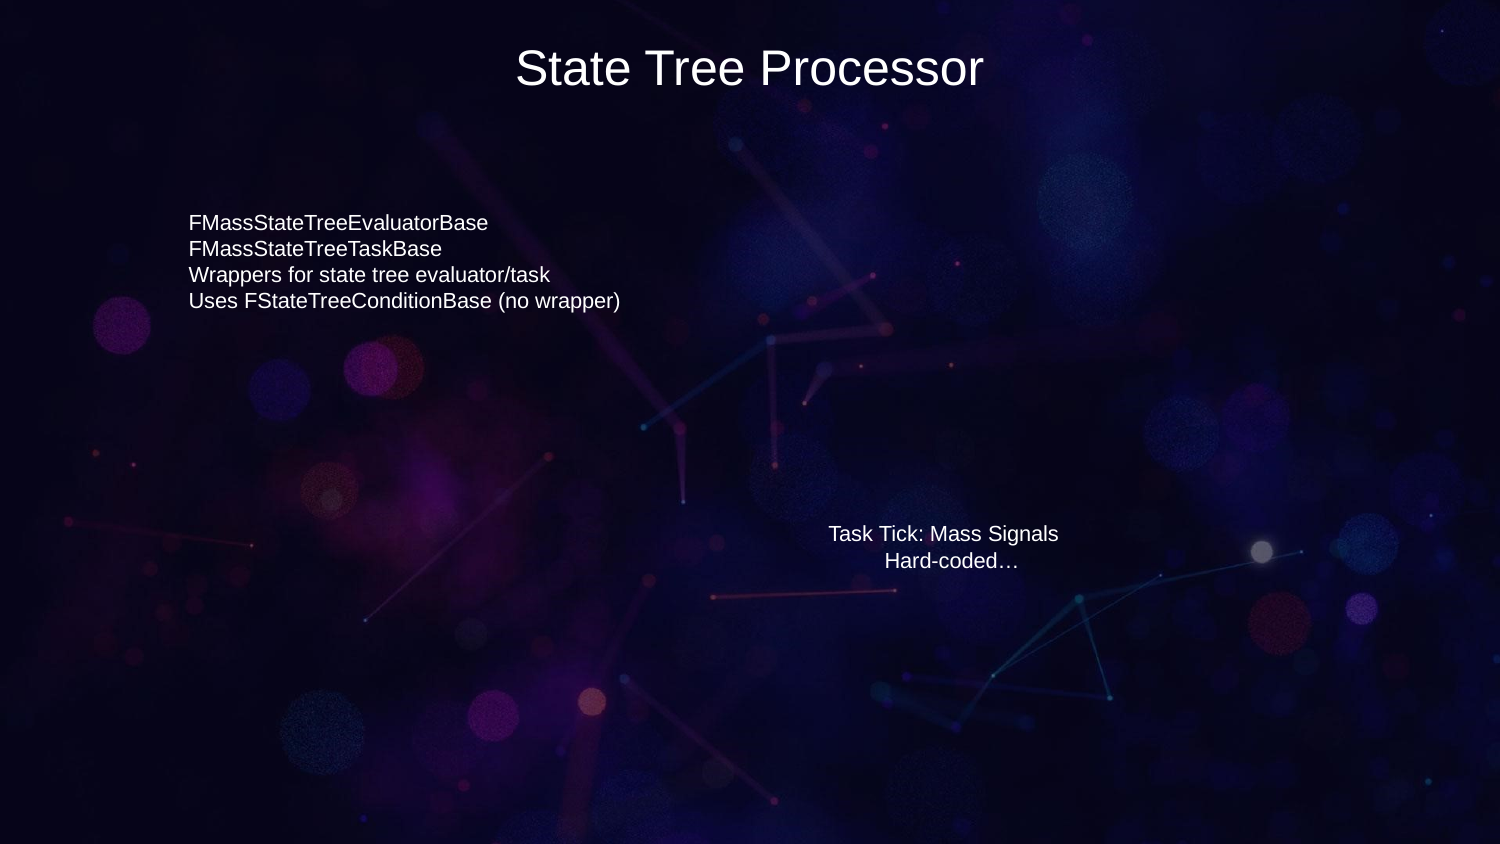

State Tree Processor
FMassStateTreeEvaluatorBase
FMassStateTreeTaskBase
Wrappers for state tree evaluator/task
Uses FStateTreeConditionBase (no wrapper)
Task Tick: Mass Signals
Hard-coded…